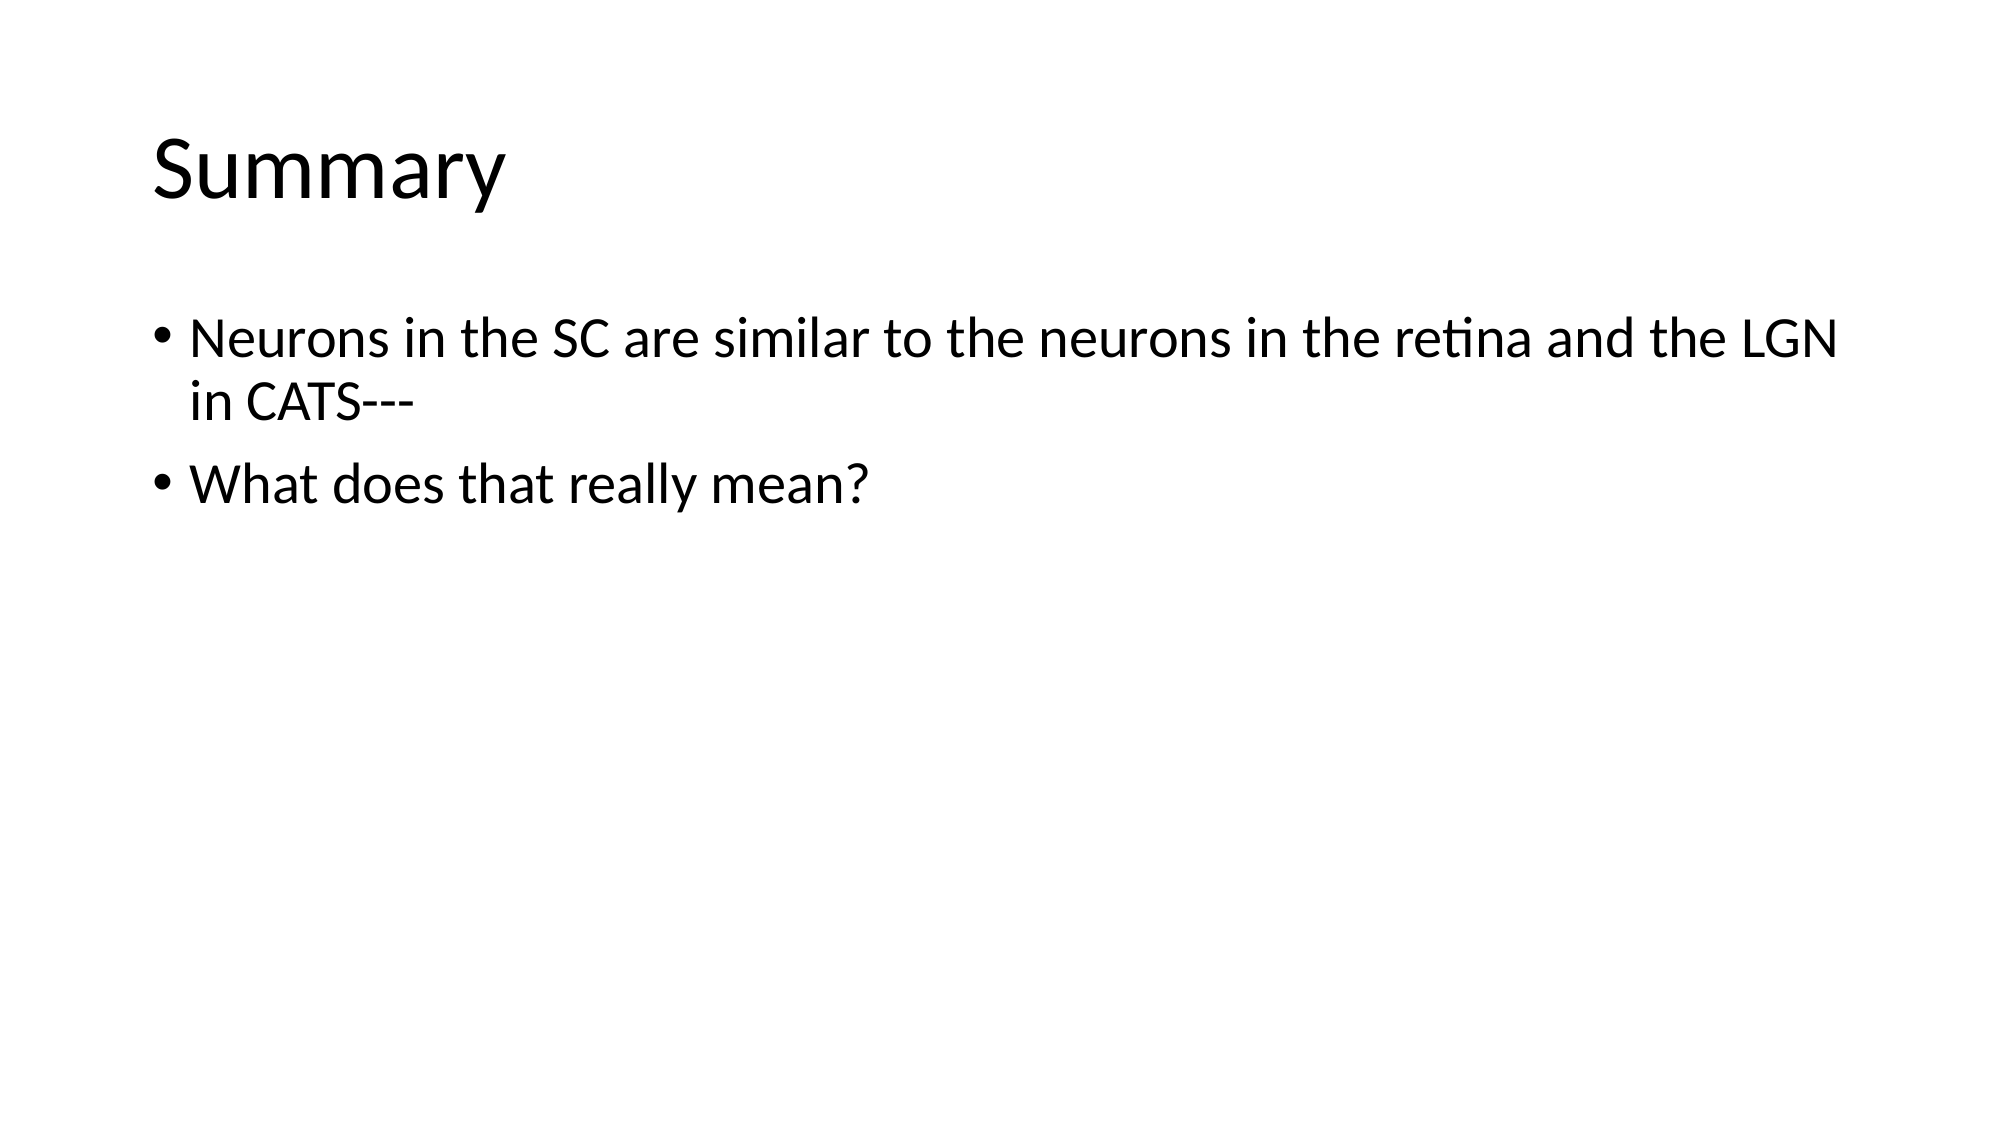

# Summary
Neurons in the SC are similar to the neurons in the retina and the LGN in CATS---
What does that really mean?